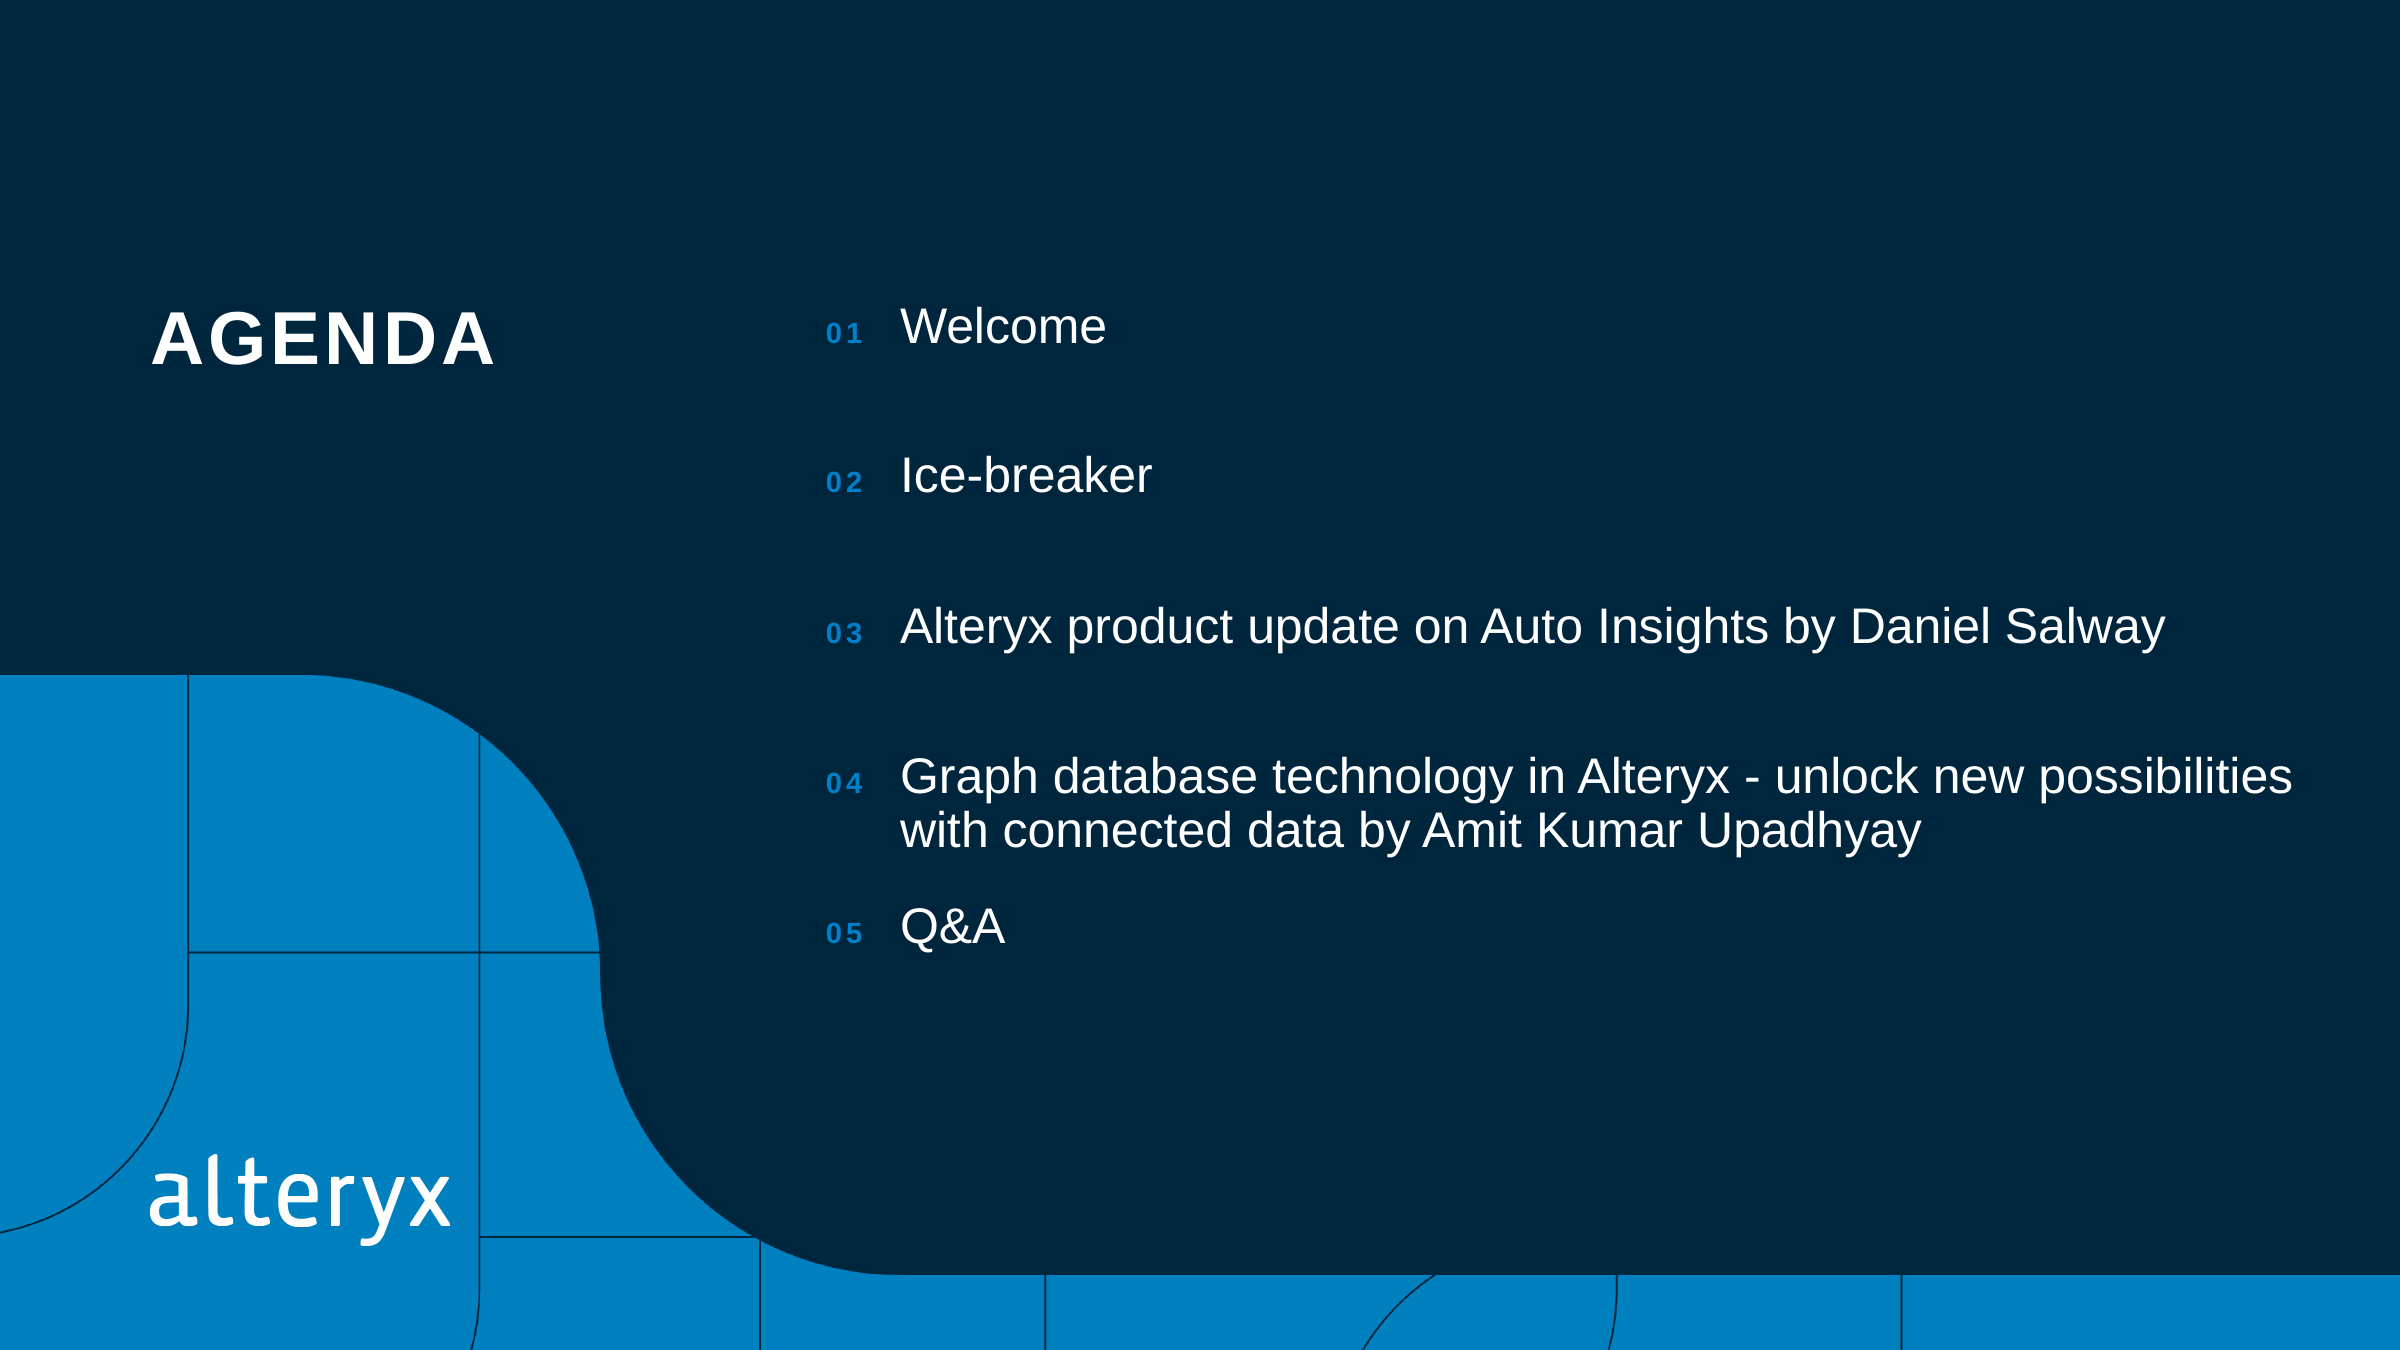

# AGENDA
01
Welcome
02
Ice-breaker
03
Alteryx product update on Auto Insights by Daniel Salway
04
Graph database technology in Alteryx - unlock new possibilities with connected data by Amit Kumar Upadhyay
05
Q&A